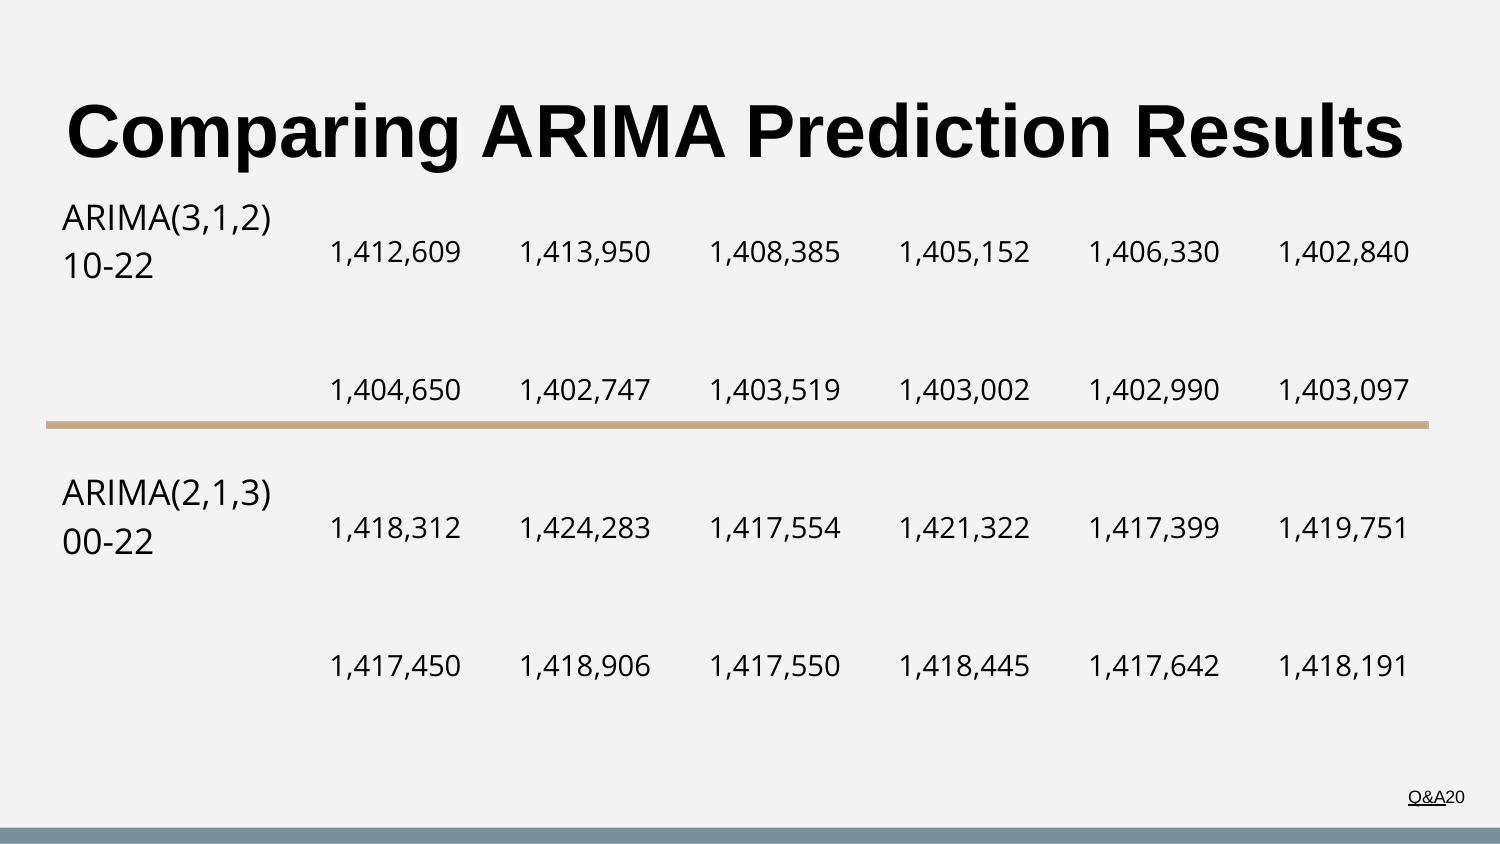

# Comparing ARIMA Prediction Results
| ARIMA(3,1,2) 10-22 | 1,412,609 | 1,413,950 | 1,408,385 | 1,405,152 | 1,406,330 | 1,402,840 |
| --- | --- | --- | --- | --- | --- | --- |
|  | 1,404,650 | 1,402,747 | 1,403,519 | 1,403,002 | 1,402,990 | 1,403,097 |
| ARIMA(2,1,3) 00-22 | 1,418,312 | 1,424,283 | 1,417,554 | 1,421,322 | 1,417,399 | 1,419,751 |
|  | 1,417,450 | 1,418,906 | 1,417,550 | 1,418,445 | 1,417,642 | 1,418,191 |

Q&A20